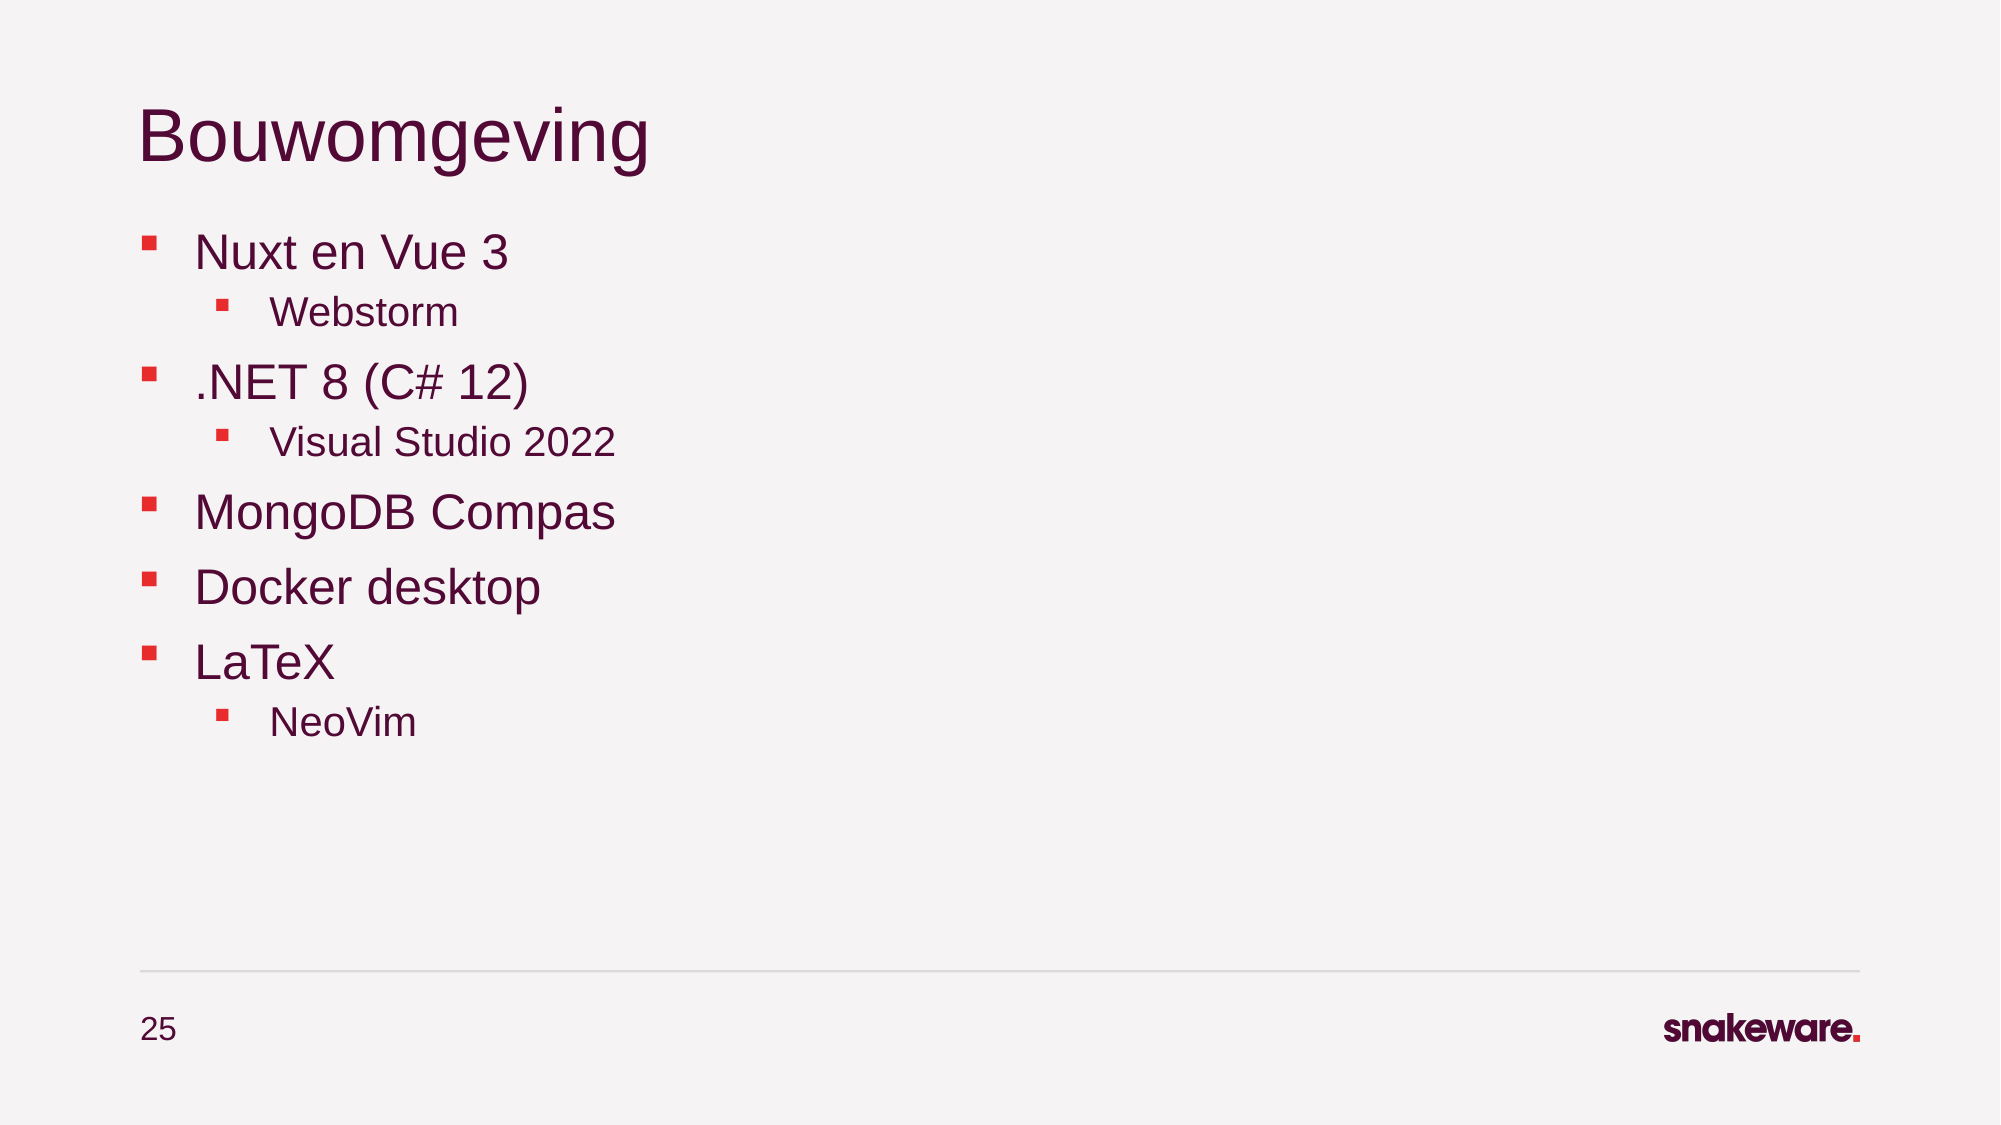

# Bouwomgeving
Nuxt en Vue 3
Webstorm
.NET 8 (C# 12)
Visual Studio 2022
MongoDB Compas
Docker desktop
LaTeX
NeoVim